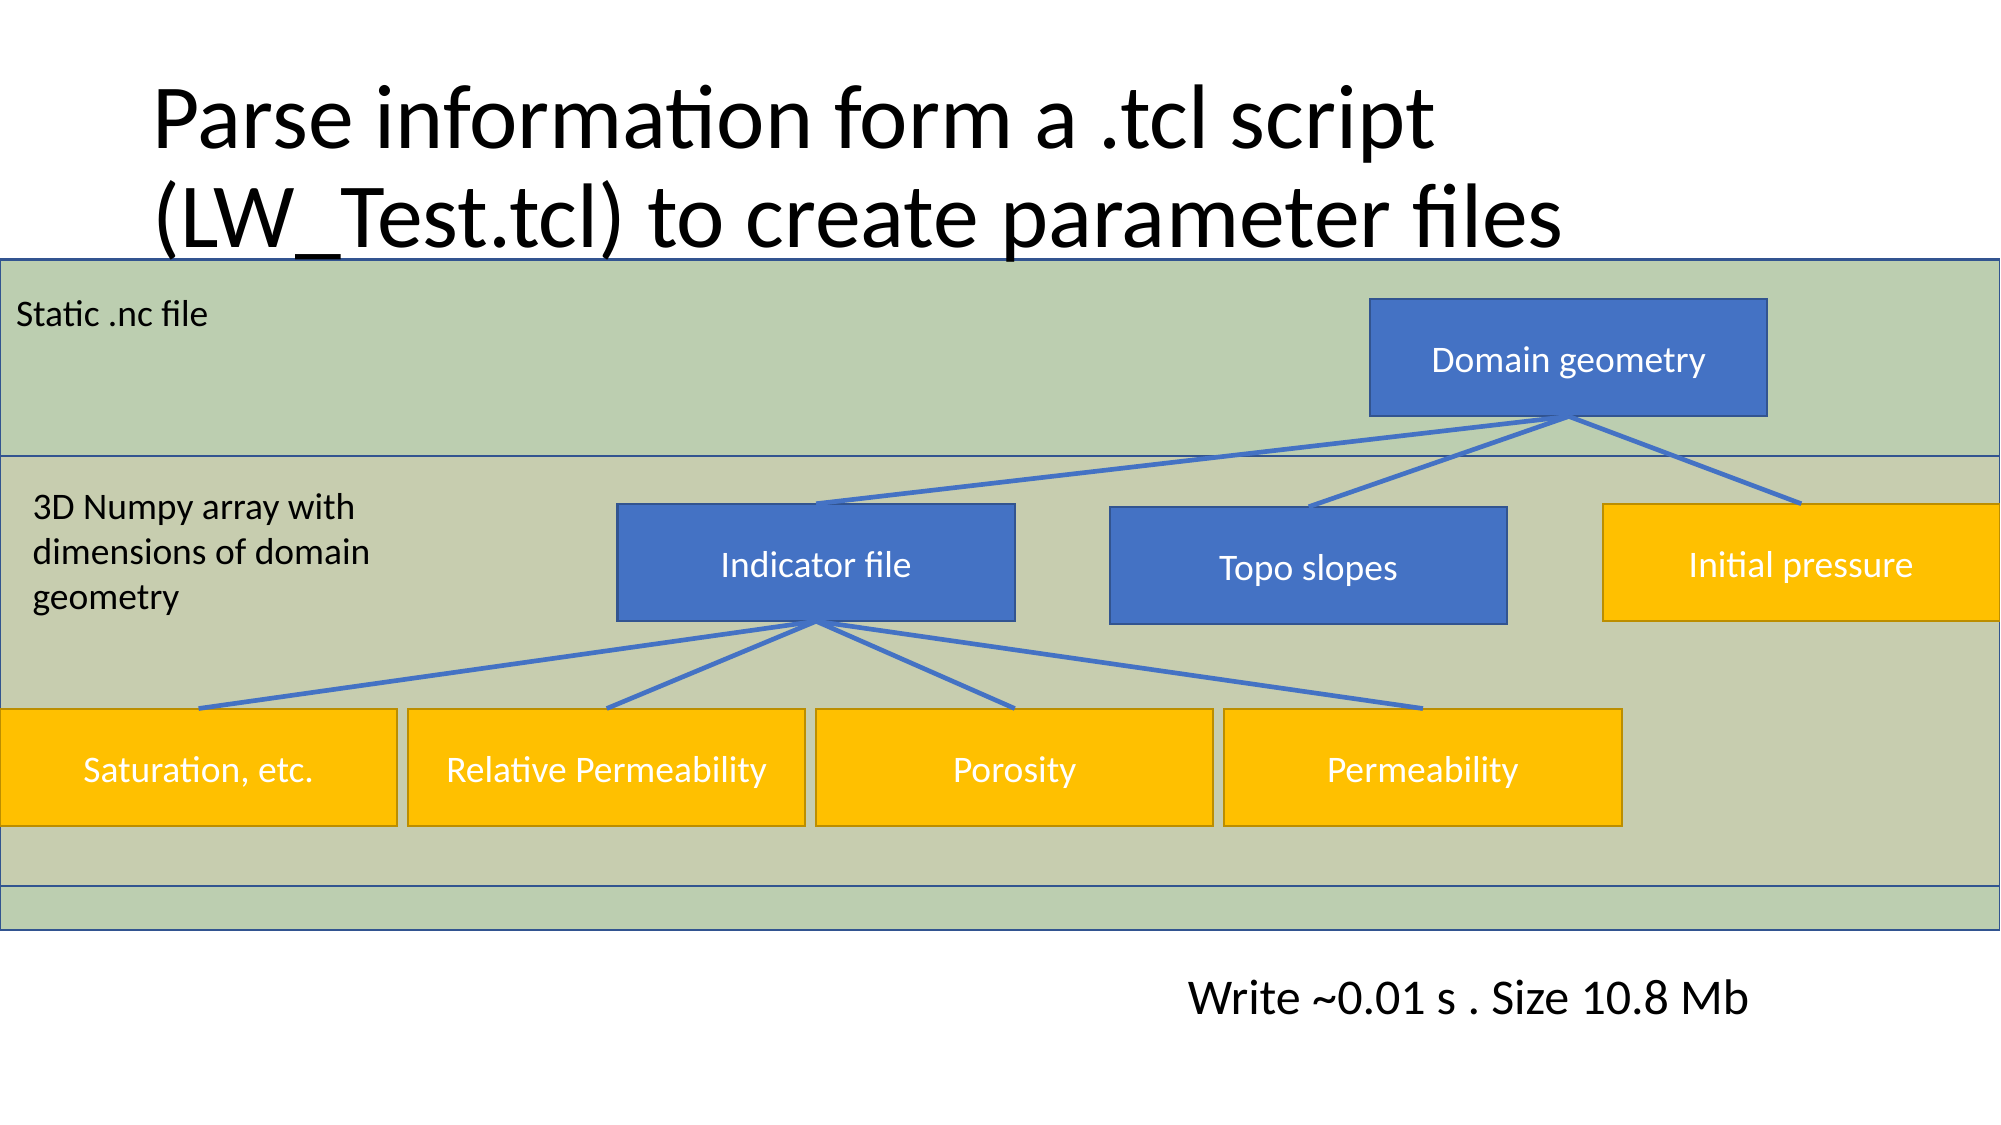

# Parse information form a .tcl script (LW_Test.tcl) to create parameter files

Static .nc file
Domain geometry

3D Numpy array with dimensions of domain geometry
Indicator file
Initial pressure
Topo slopes
Saturation, etc.
Relative Permeability
Porosity
Permeability
Write ~0.01 s . Size 10.8 Mb